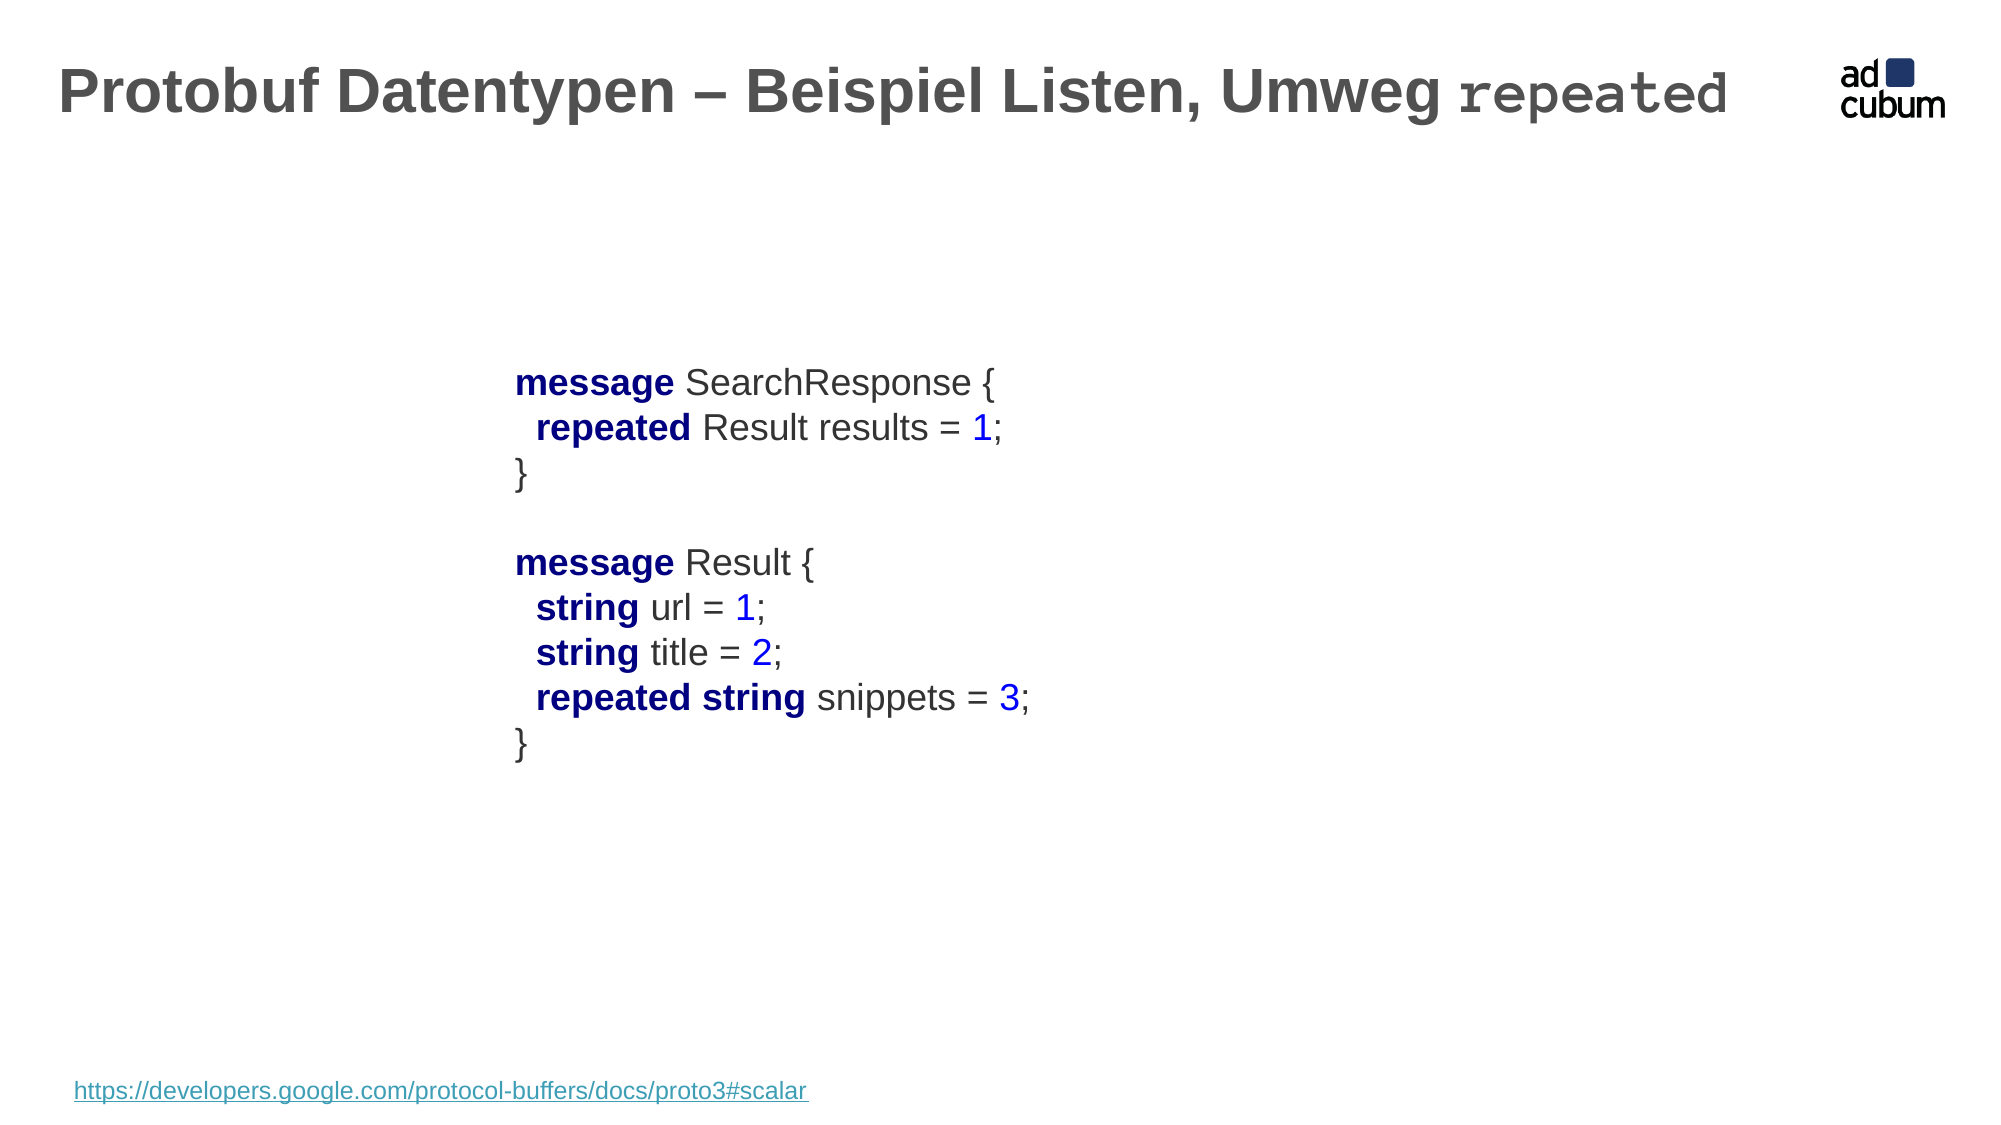

# Protobuf Datentypen – Beispiel Listen, Umweg repeated

message SearchResponse {
  repeated Result results = 1;
}
message Result {
  string url = 1;
  string title = 2;
  repeated string snippets = 3;
}
https://developers.google.com/protocol-buffers/docs/proto3#scalar